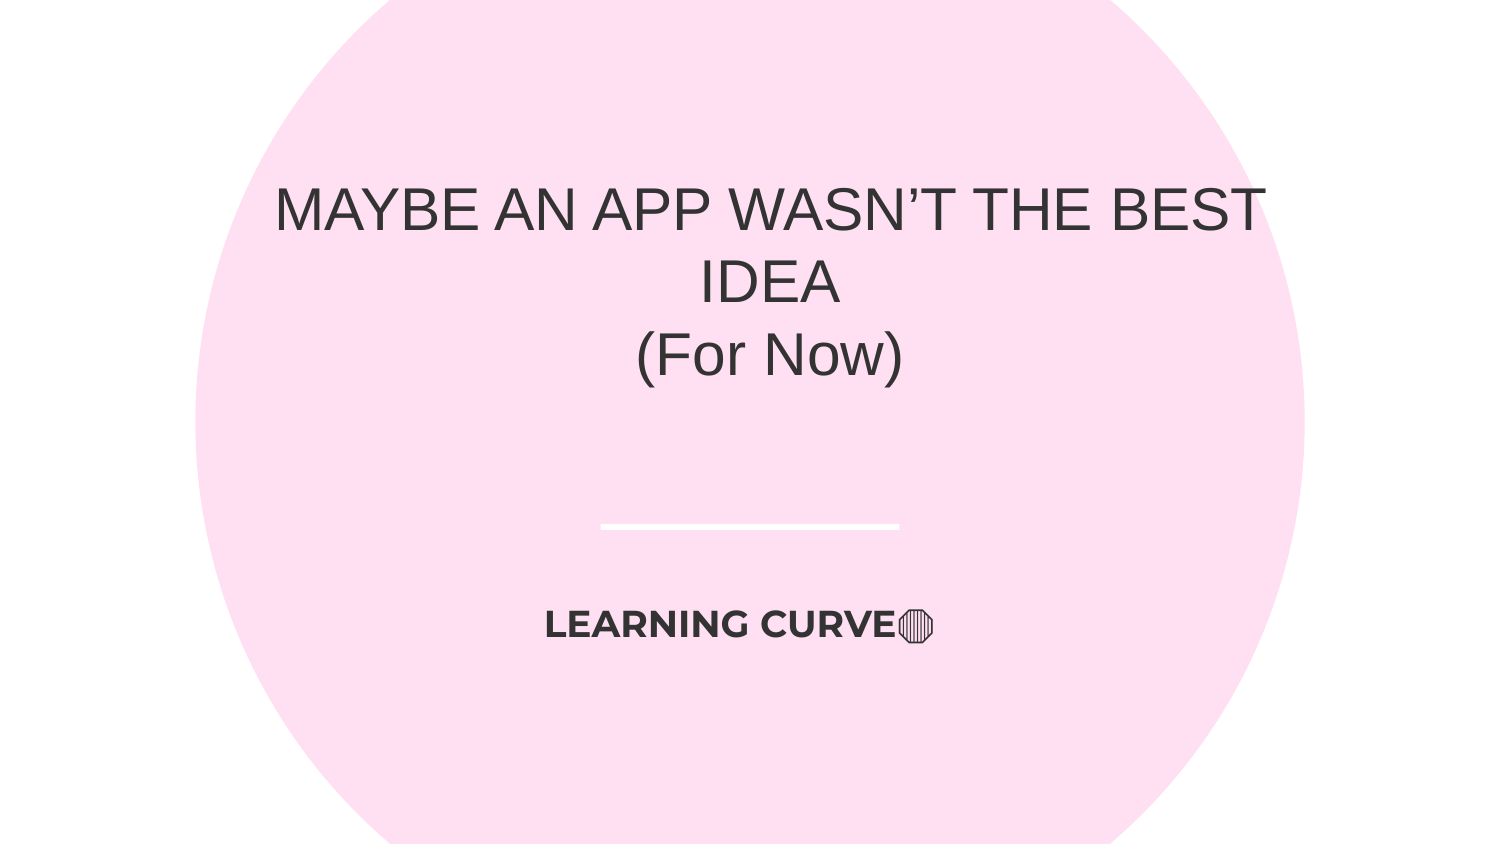

# MAYBE AN APP WASN’T THE BEST IDEA
(For Now)

LEARNING CURVE🛑